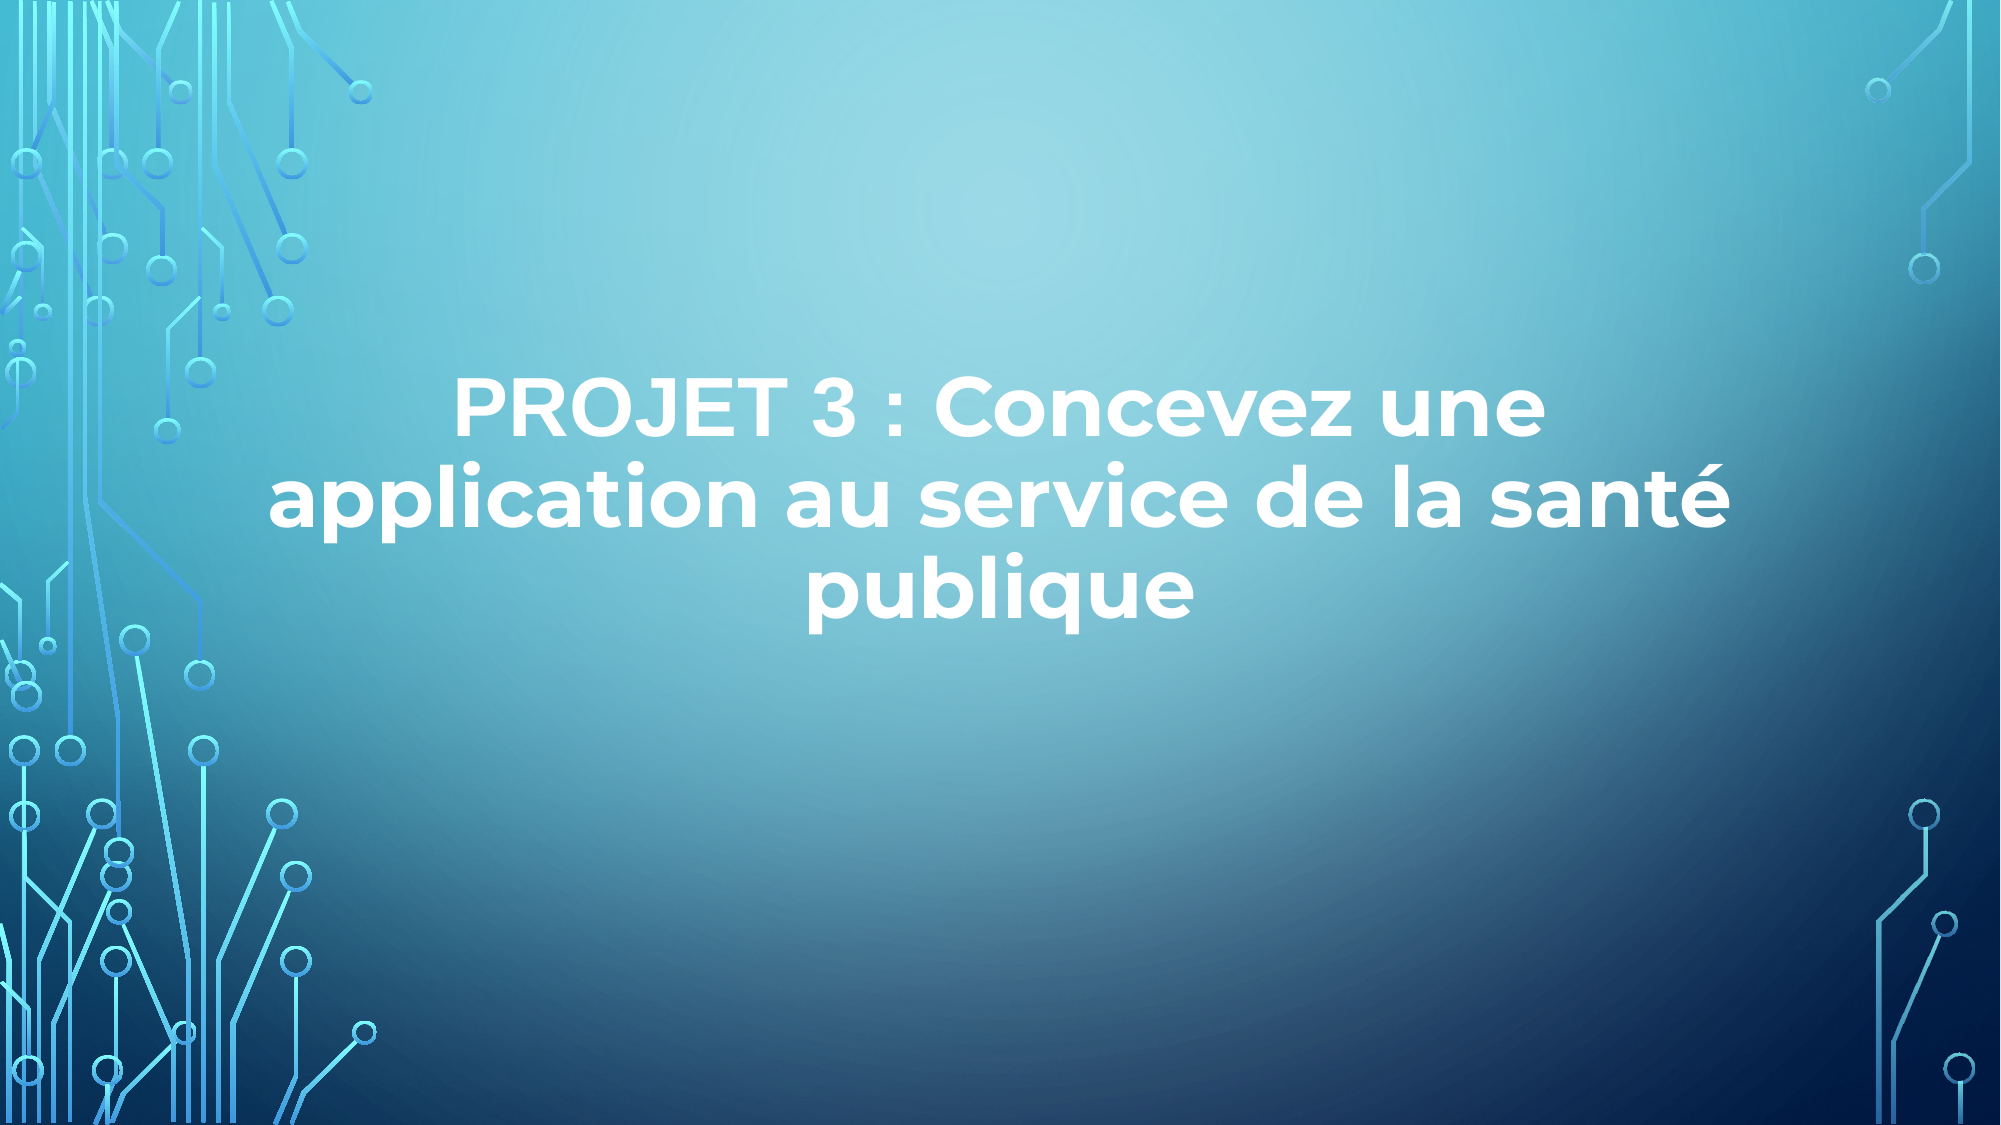

Projet 3 : Concevez une application au service de la santé publique